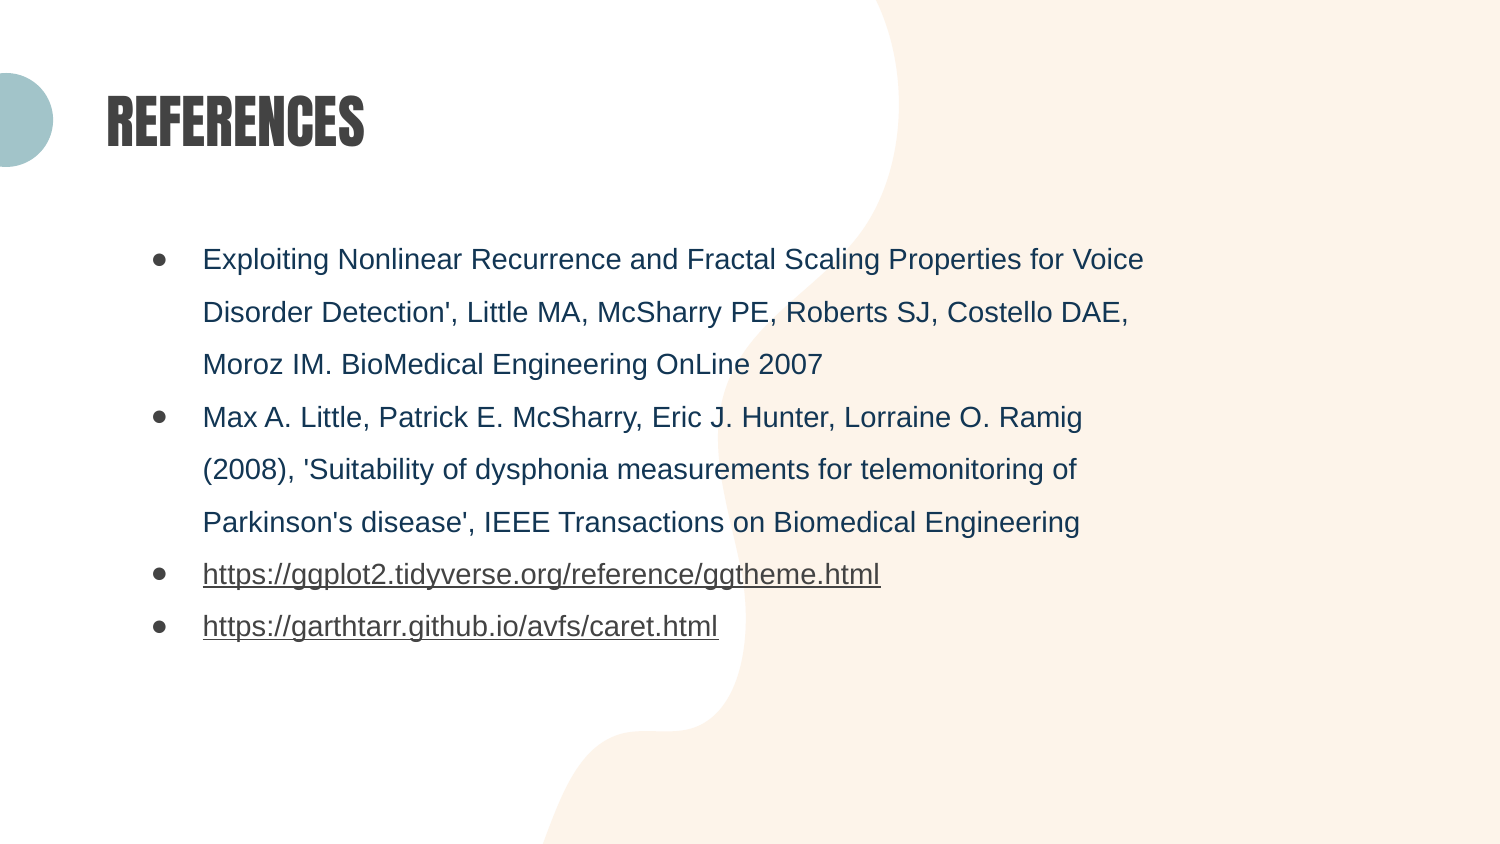

# REFERENCES
Exploiting Nonlinear Recurrence and Fractal Scaling Properties for Voice Disorder Detection', Little MA, McSharry PE, Roberts SJ, Costello DAE, Moroz IM. BioMedical Engineering OnLine 2007
Max A. Little, Patrick E. McSharry, Eric J. Hunter, Lorraine O. Ramig (2008), 'Suitability of dysphonia measurements for telemonitoring of Parkinson's disease', IEEE Transactions on Biomedical Engineering
https://ggplot2.tidyverse.org/reference/ggtheme.html
https://garthtarr.github.io/avfs/caret.html